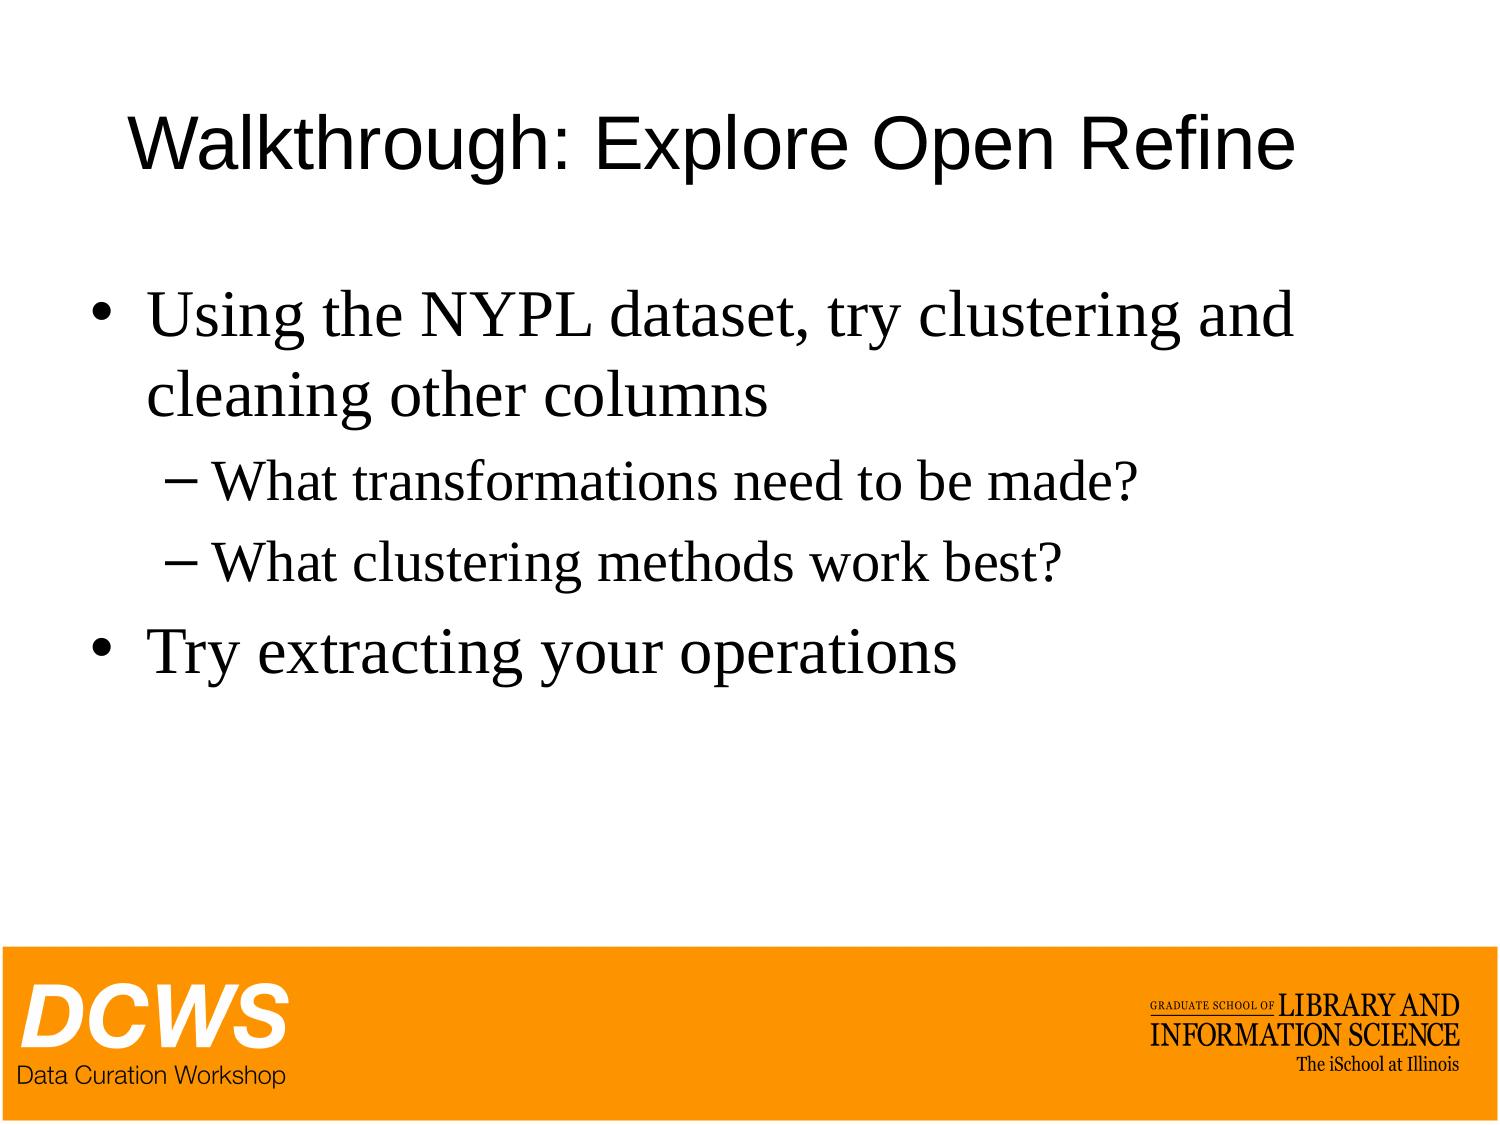

# Walkthrough: Explore Open Refine
Using the NYPL dataset, try clustering and cleaning other columns
What transformations need to be made?
What clustering methods work best?
Try extracting your operations